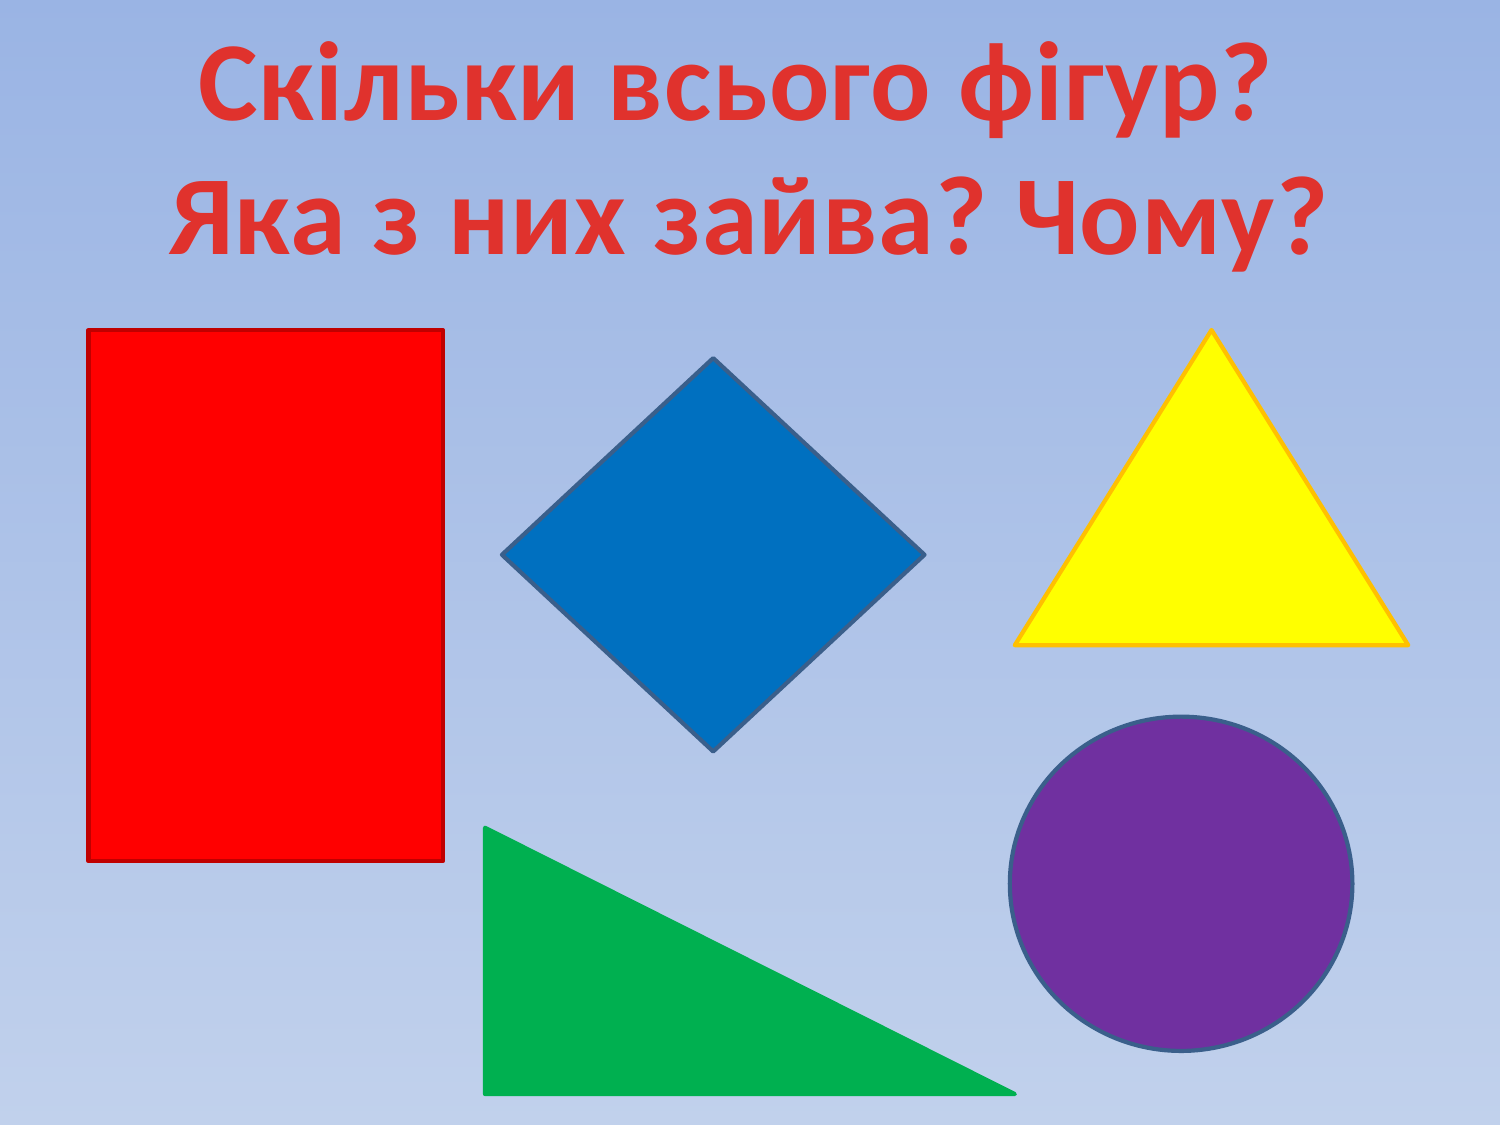

Скільки всього фігур?
Яка з них зайва? Чому?